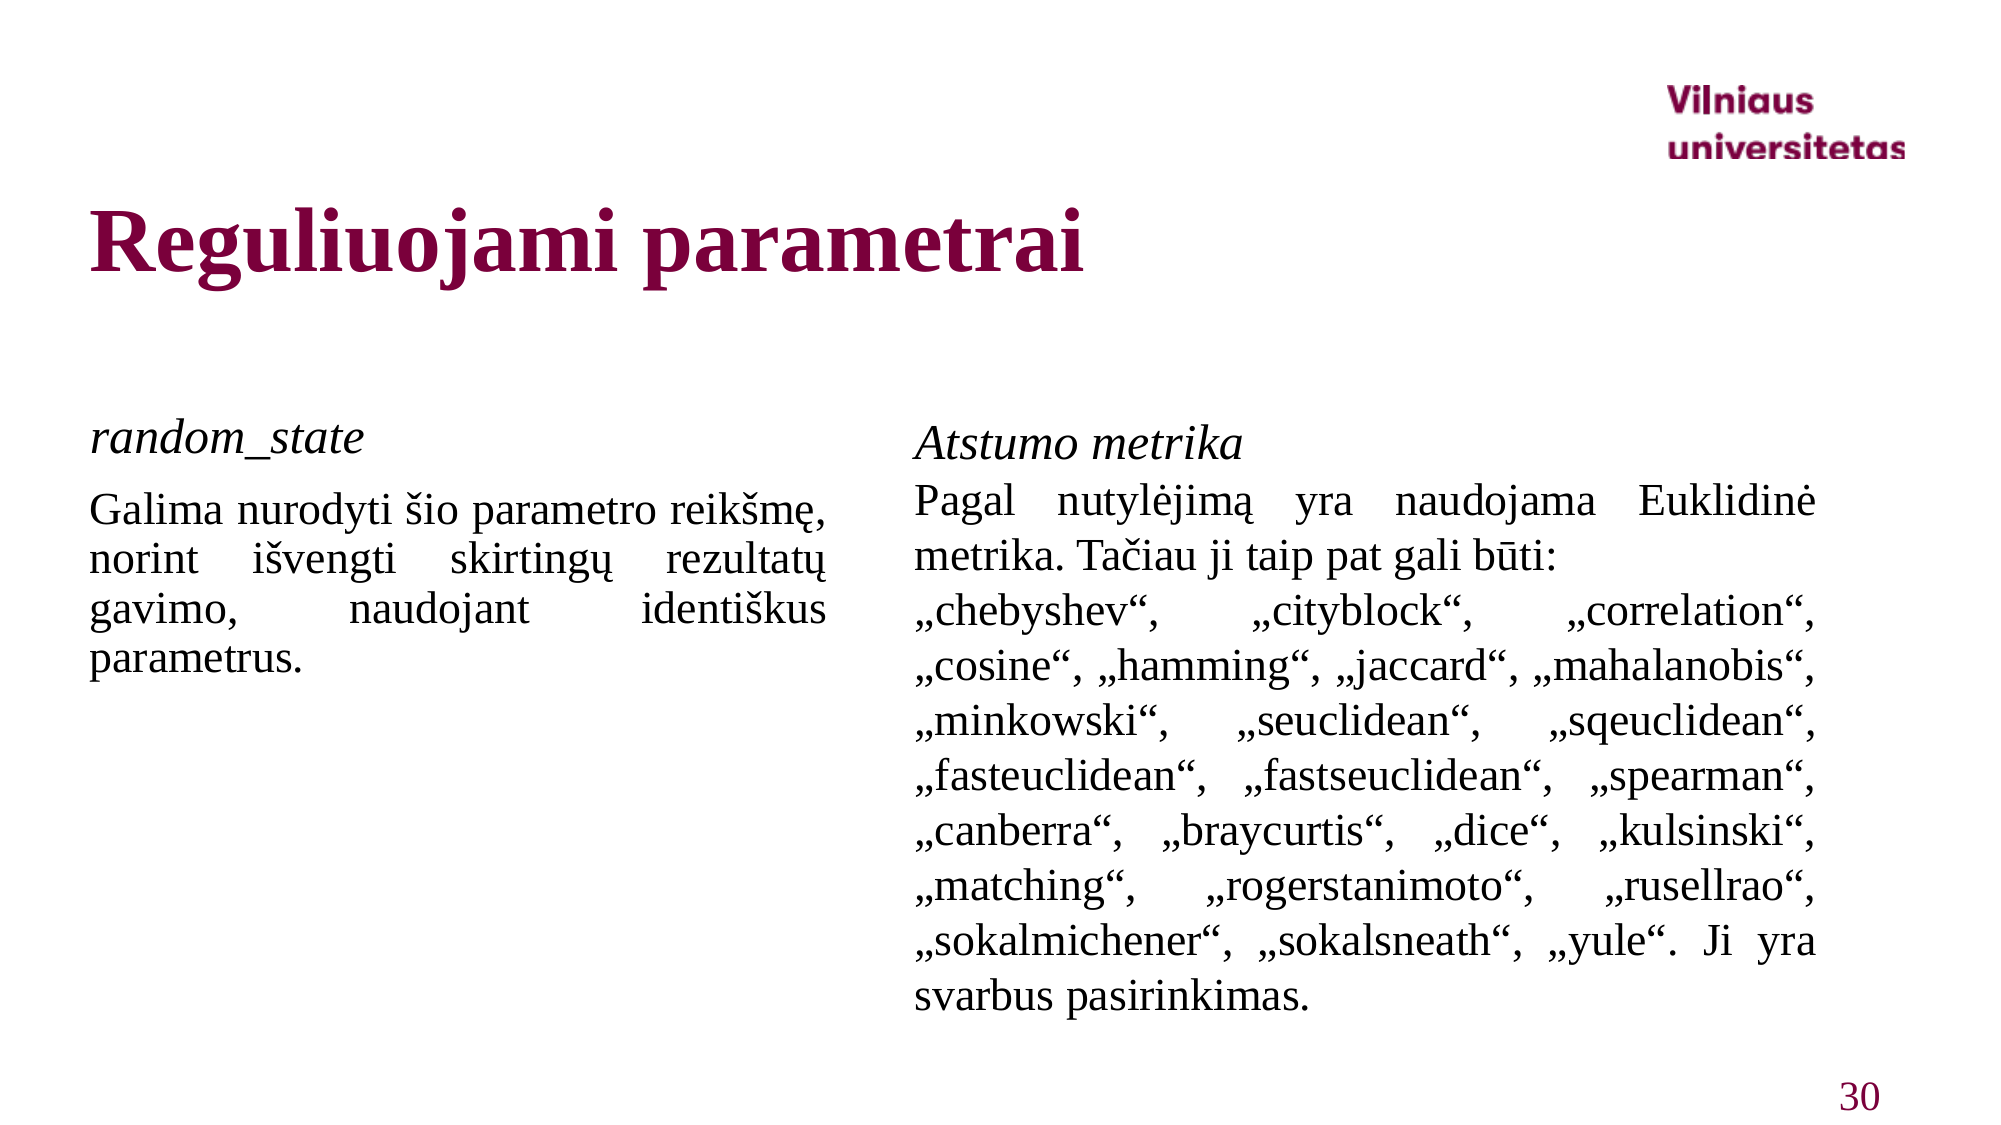

# Reguliuojami parametrai
random_state
Galima nurodyti šio parametro reikšmę, norint išvengti skirtingų rezultatų gavimo, naudojant identiškus parametrus.
Atstumo metrika
Pagal nutylėjimą yra naudojama Euklidinė metrika. Tačiau ji taip pat gali būti:
„chebyshev“, „cityblock“, „correlation“, „cosine“, „hamming“, „jaccard“, „mahalanobis“, „minkowski“, „seuclidean“, „sqeuclidean“, „fasteuclidean“, „fastseuclidean“, „spearman“, „canberra“, „braycurtis“, „dice“, „kulsinski“, „matching“, „rogerstanimoto“, „rusellrao“, „sokalmichener“, „sokalsneath“, „yule“. Ji yra svarbus pasirinkimas.
30